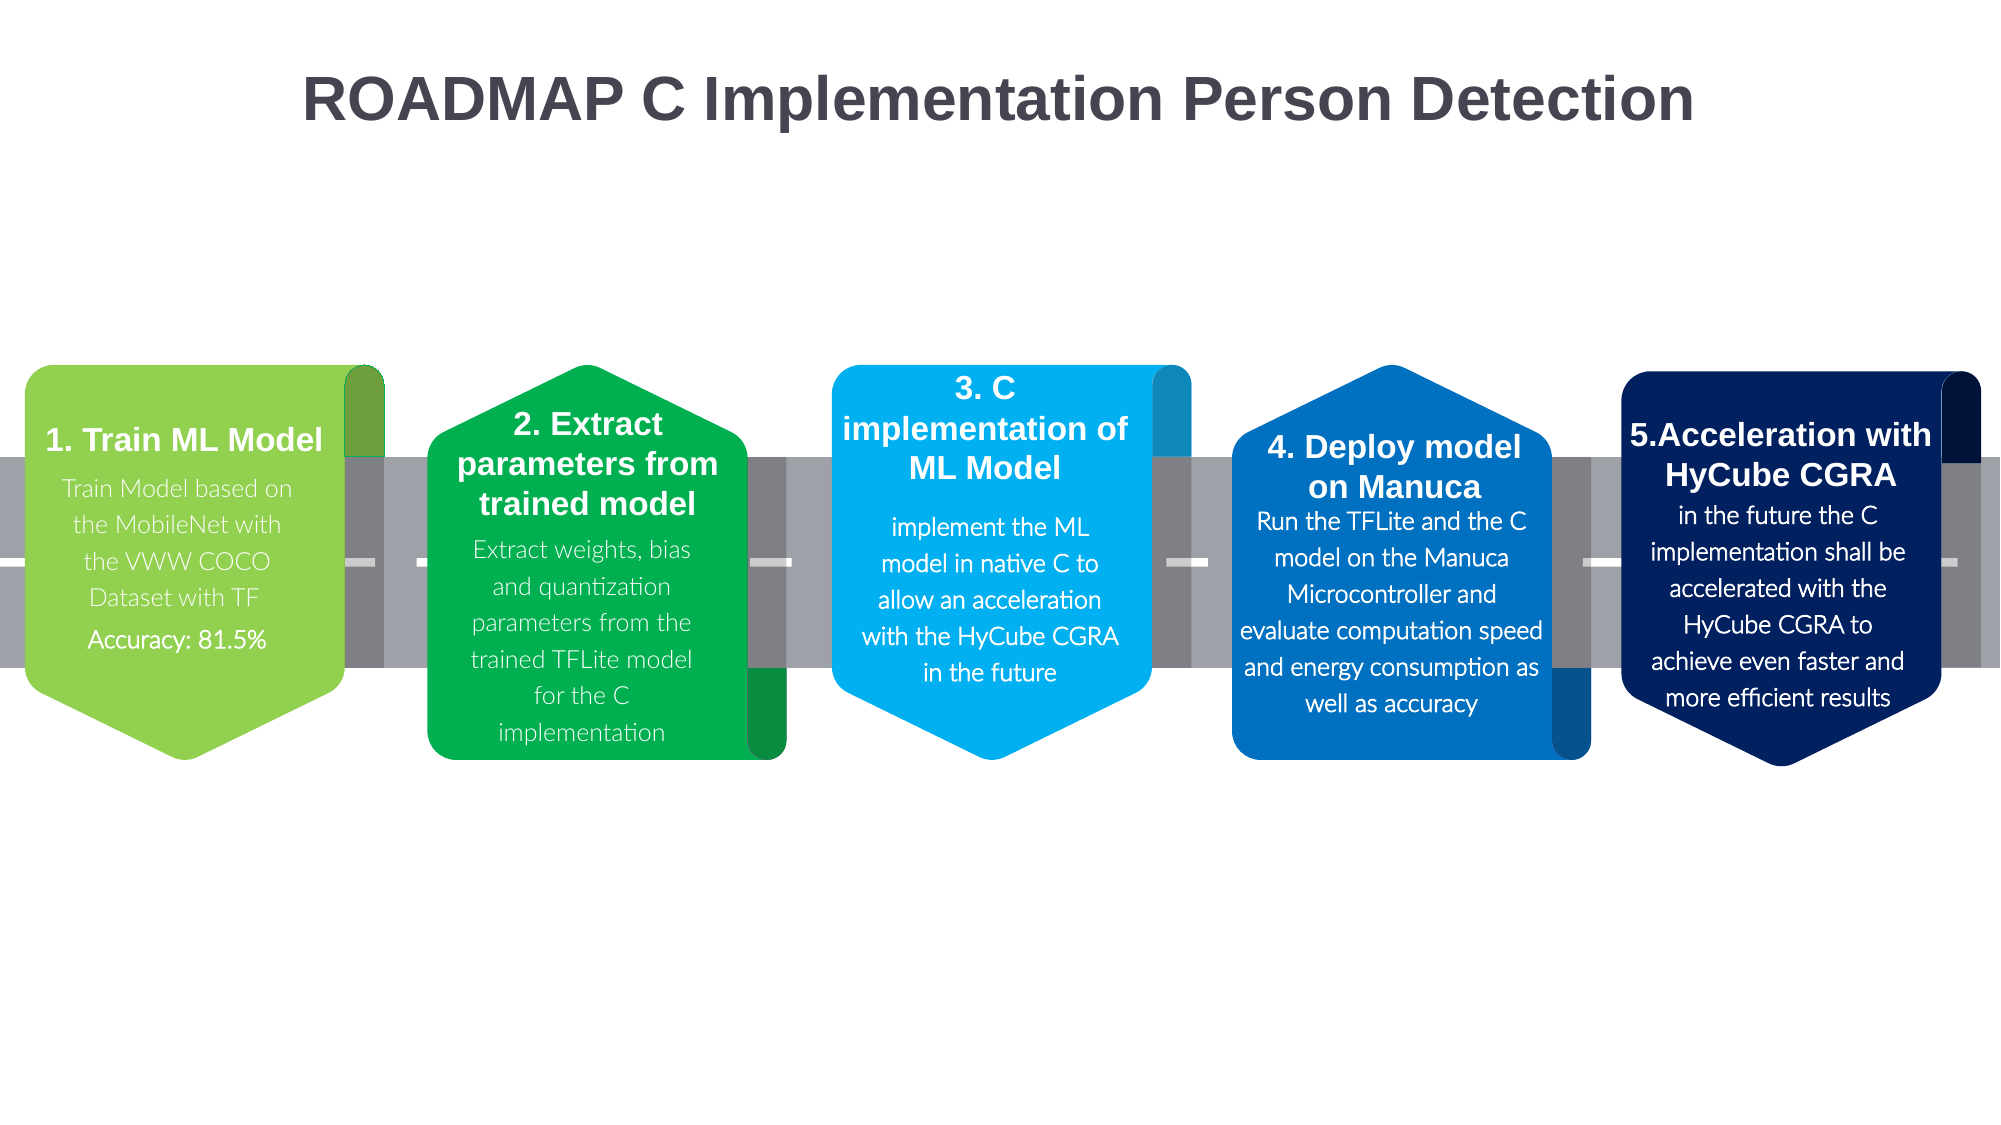

ROADMAP C Implementation Person Detection
3. C implementation of ML Model

5.Acceleration with HyCube CGRA

2. Extract parameters from trained model
1. Train ML Model
4. Deploy model on Manuca

Train Model based on the MobileNet with the VWW COCO Dataset with TF
Accuracy: 81.5%
in the future the C implementation shall be accelerated with the HyCube CGRA to achieve even faster and more efficient results

Run the TFLite and the C model on the Manuca Microcontroller and evaluate computation speed and energy consumption as well as accuracy
implement the ML model in native C to allow an acceleration with the HyCube CGRA in the future

Extract weights, bias and quantization parameters from the trained TFLite model for the C implementation